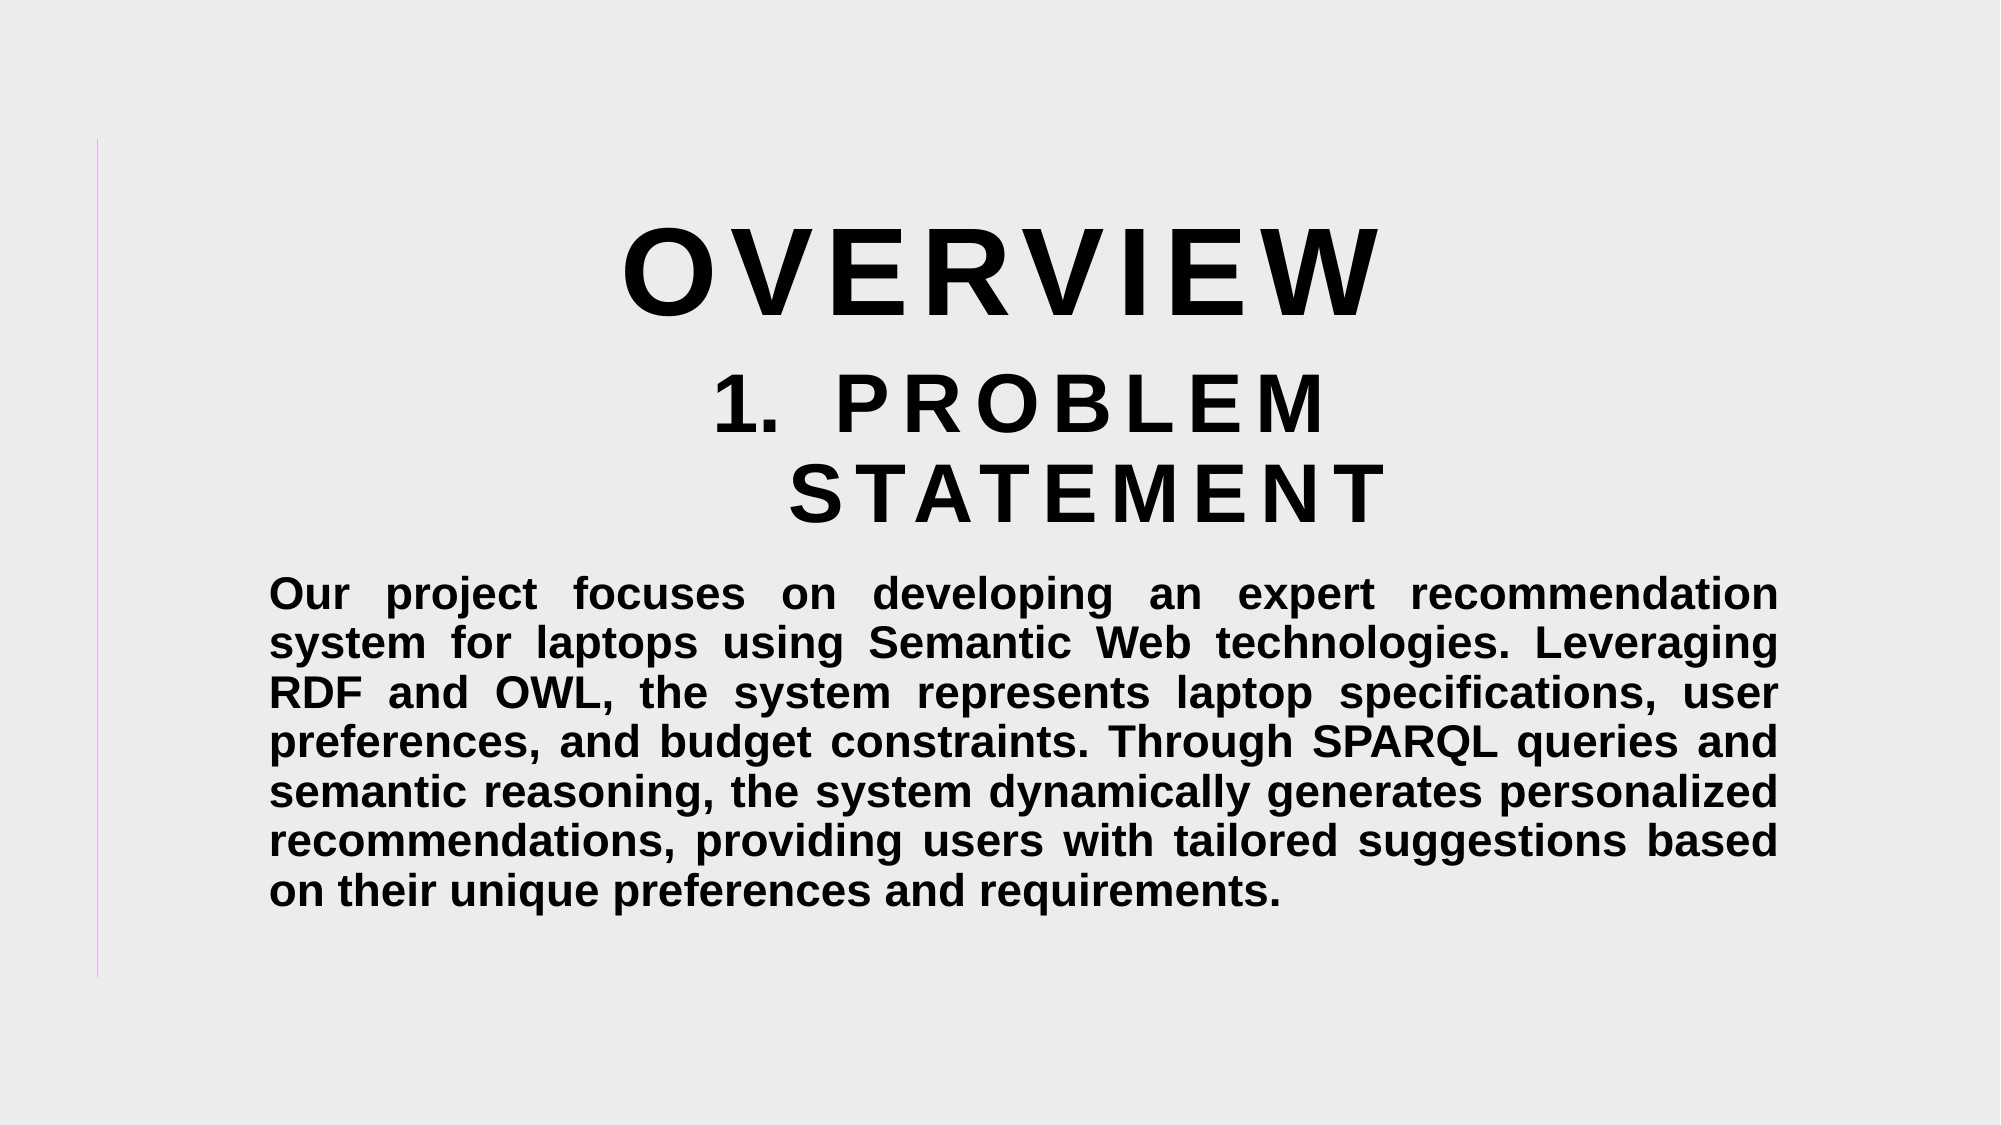

overview
Problem statement
Our project focuses on developing an expert recommendation system for laptops using Semantic Web technologies. Leveraging RDF and OWL, the system represents laptop specifications, user preferences, and budget constraints. Through SPARQL queries and semantic reasoning, the system dynamically generates personalized recommendations, providing users with tailored suggestions based on their unique preferences and requirements.